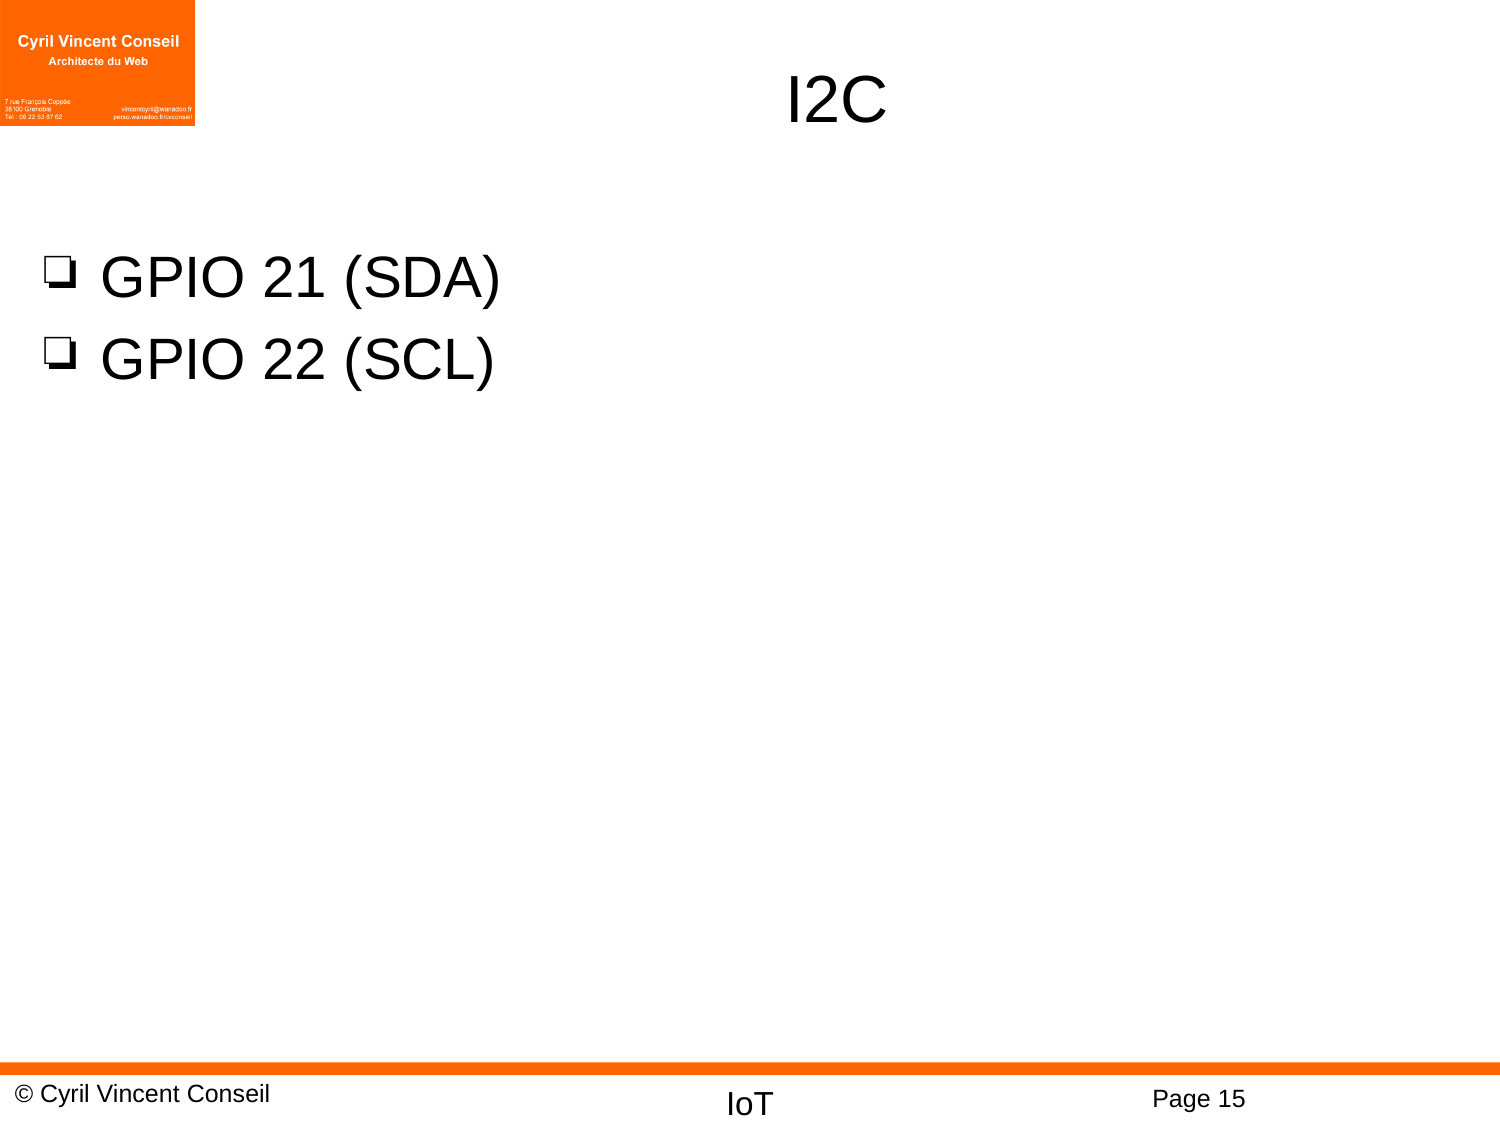

# I2C
GPIO 21 (SDA)
GPIO 22 (SCL)